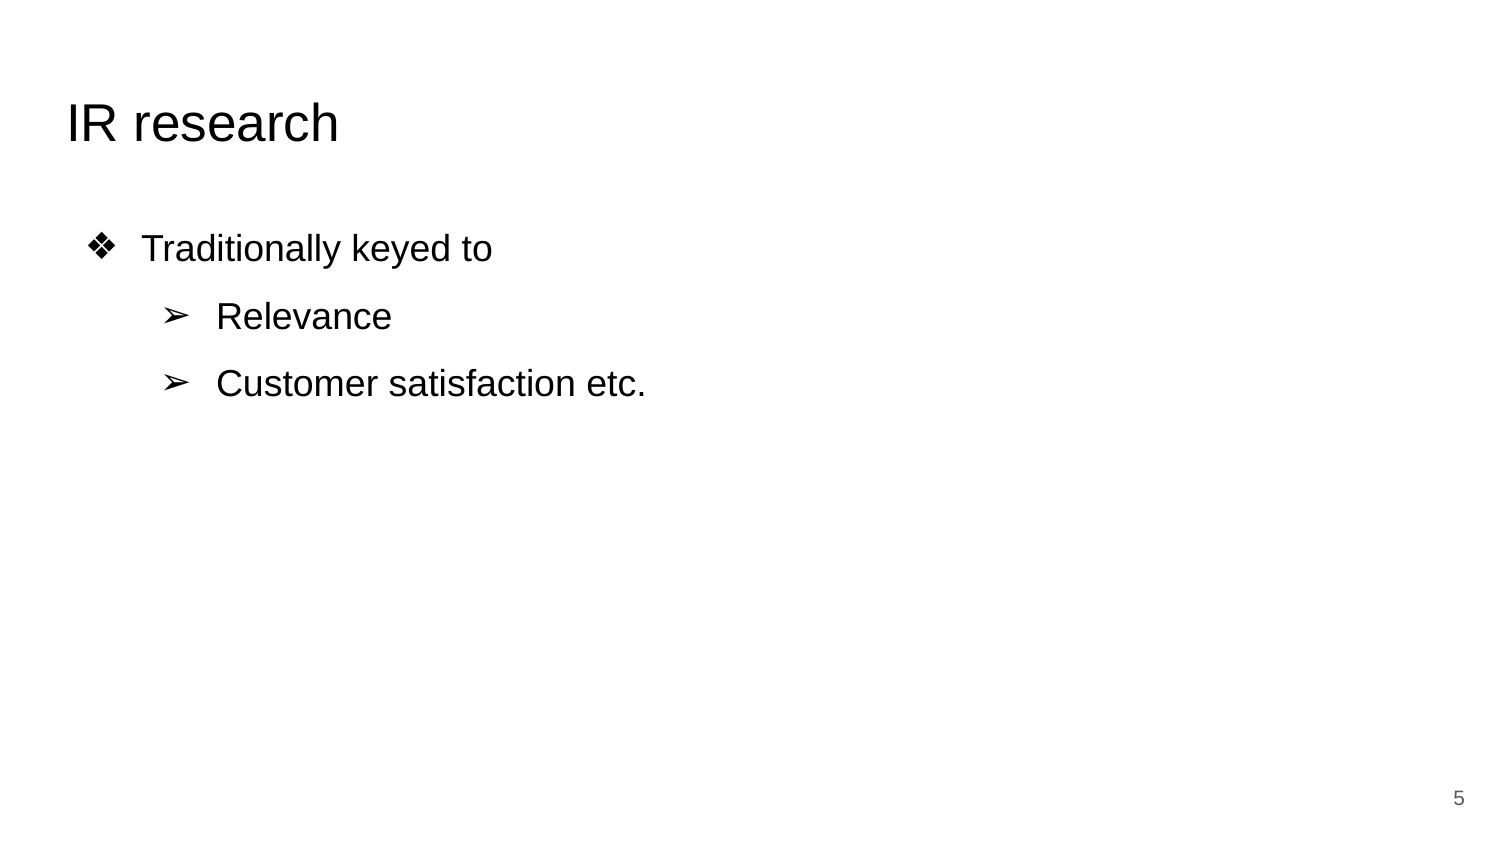

# IR research
Traditionally keyed to
Relevance
Customer satisfaction etc.

5